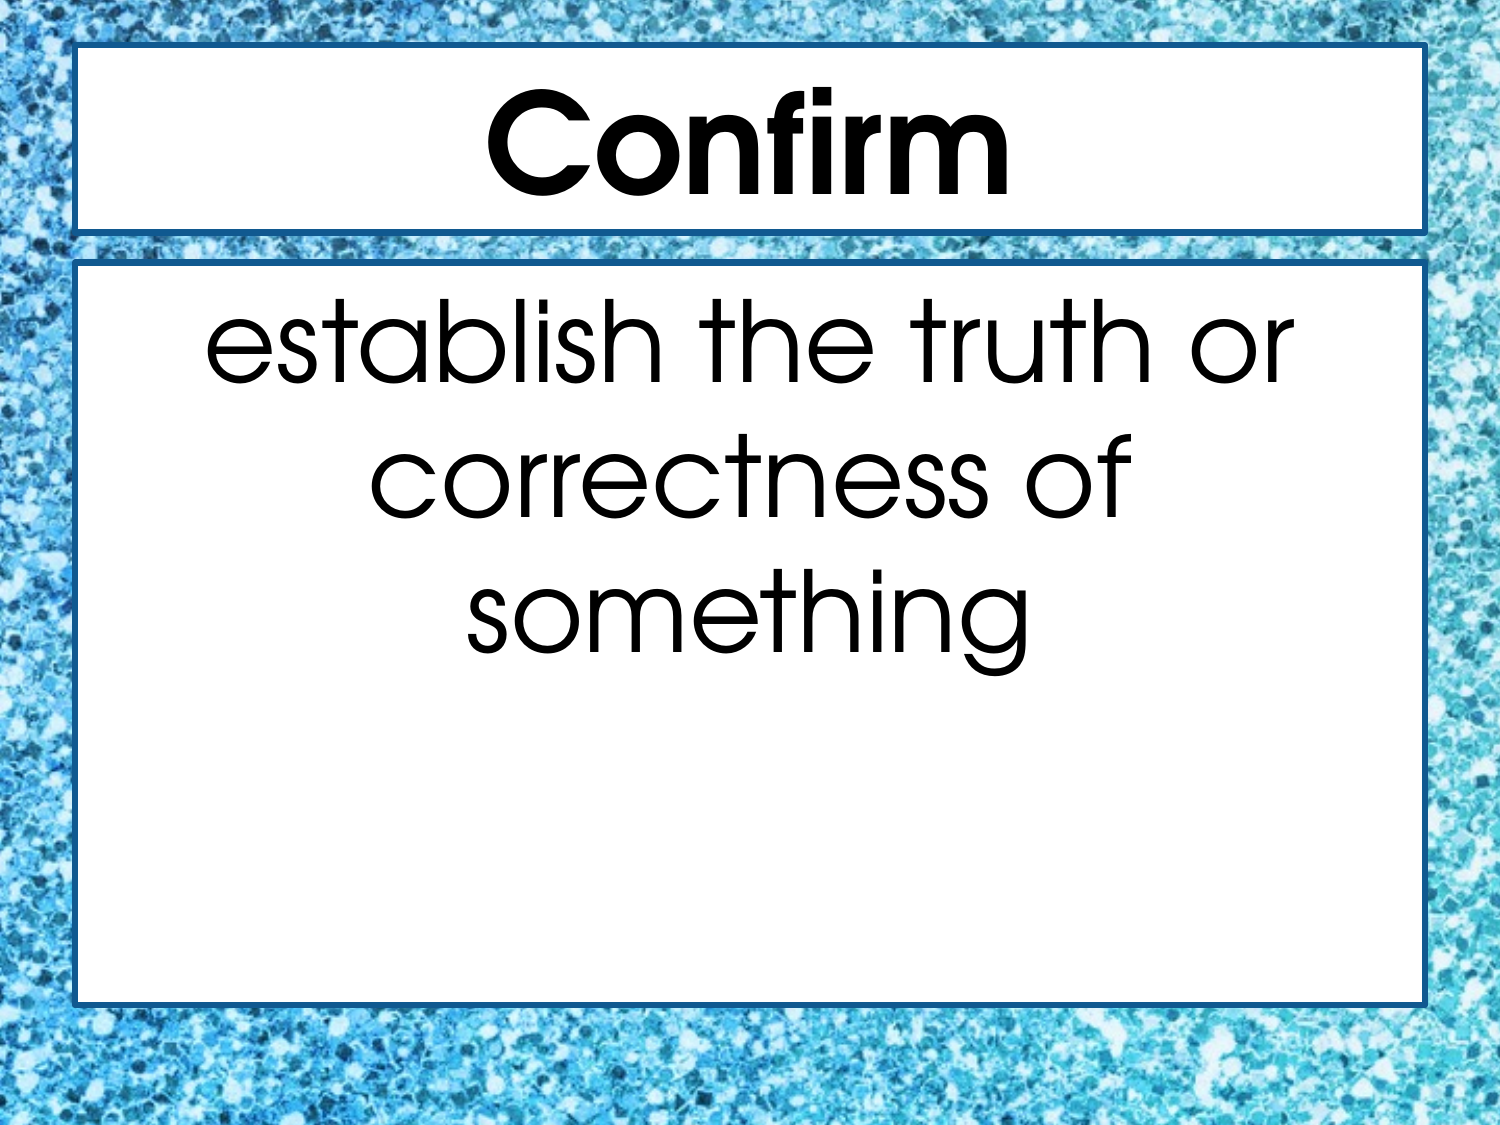

# Confirm
establish the truth or correctness of something